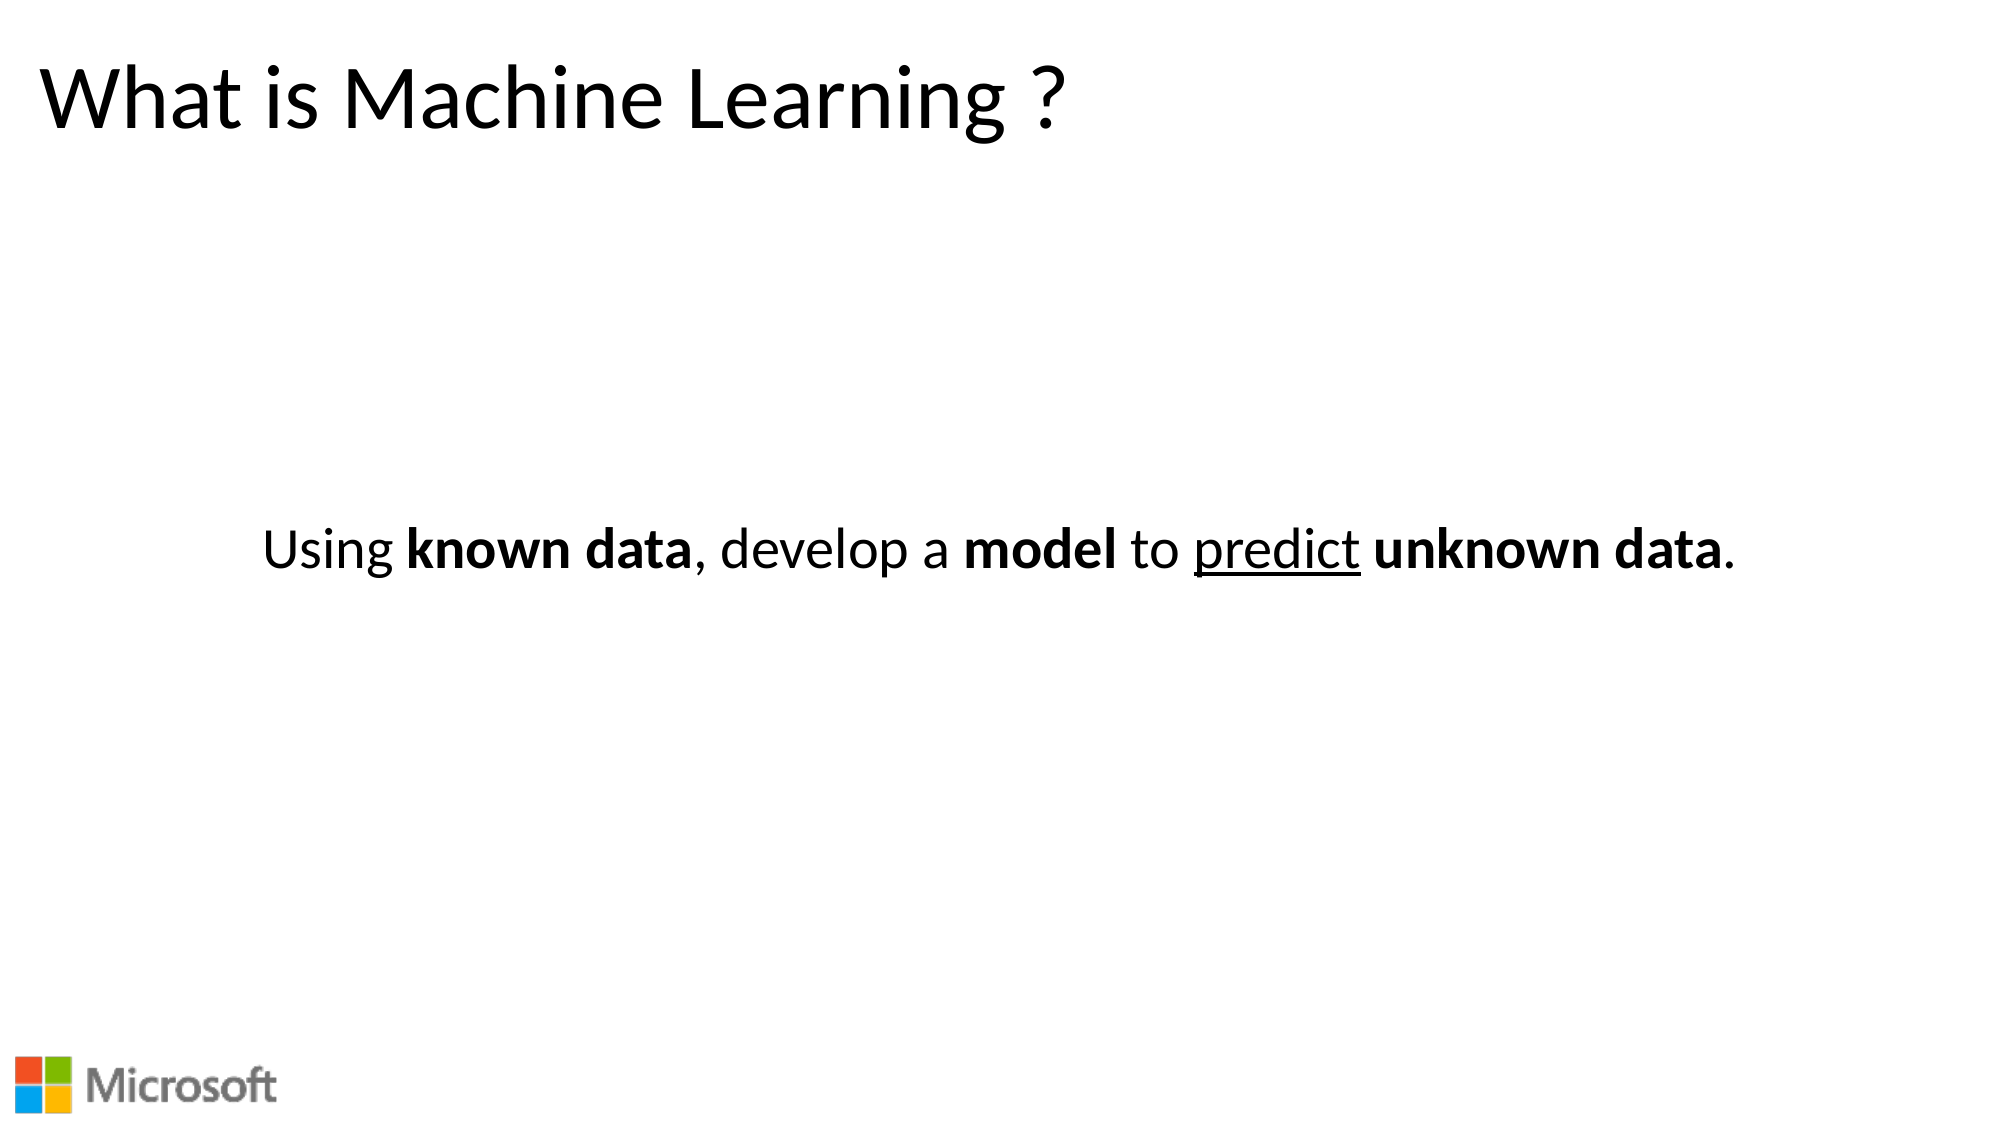

# What is Machine Learning ?

Using known data, develop a model to predict unknown data.